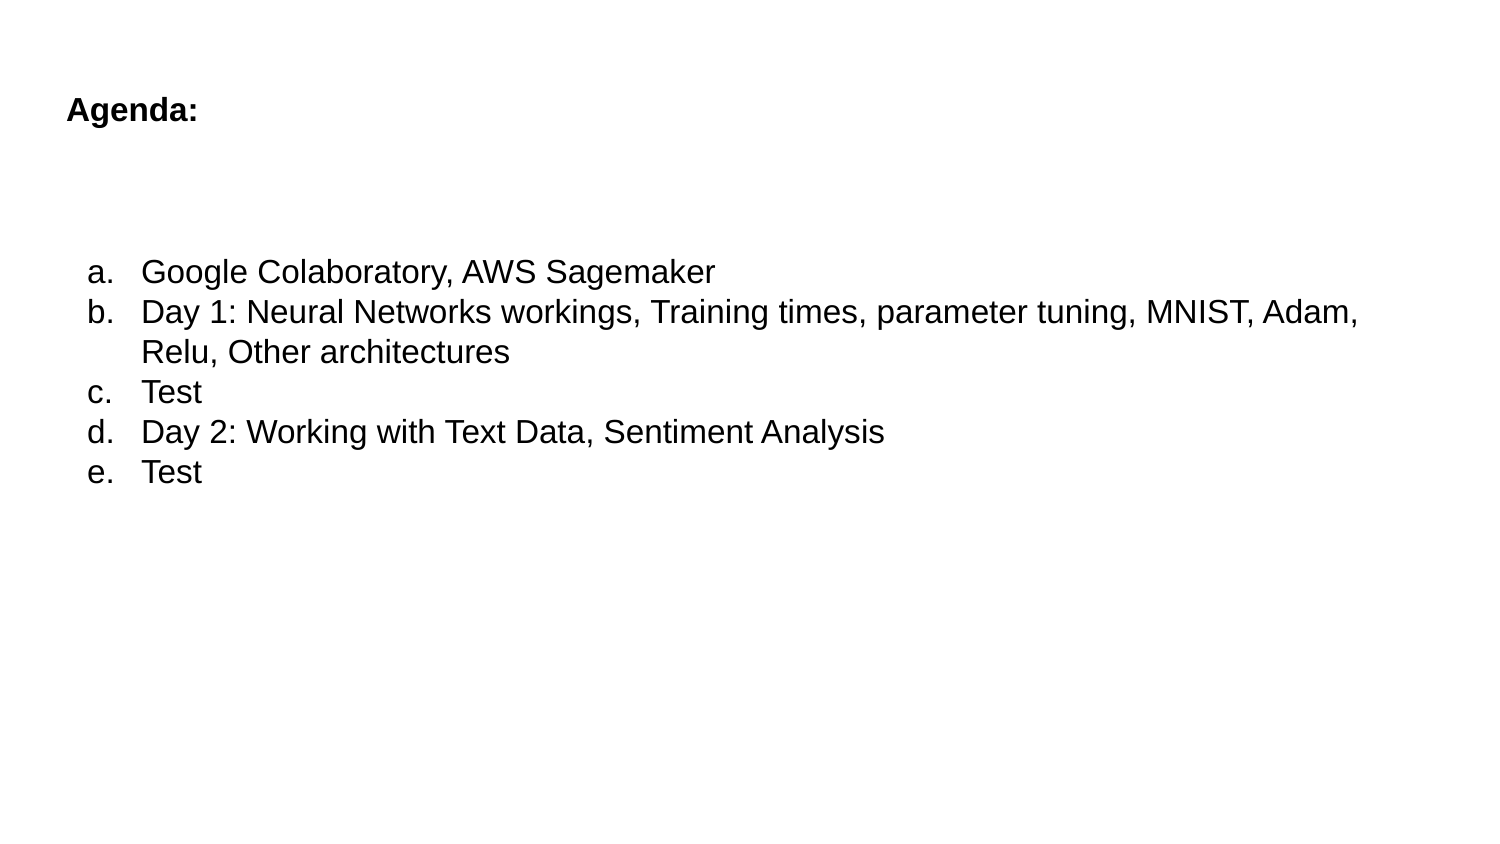

# Agenda:

Google Colaboratory, AWS Sagemaker
Day 1: Neural Networks workings, Training times, parameter tuning, MNIST, Adam, Relu, Other architectures
Test
Day 2: Working with Text Data, Sentiment Analysis
Test